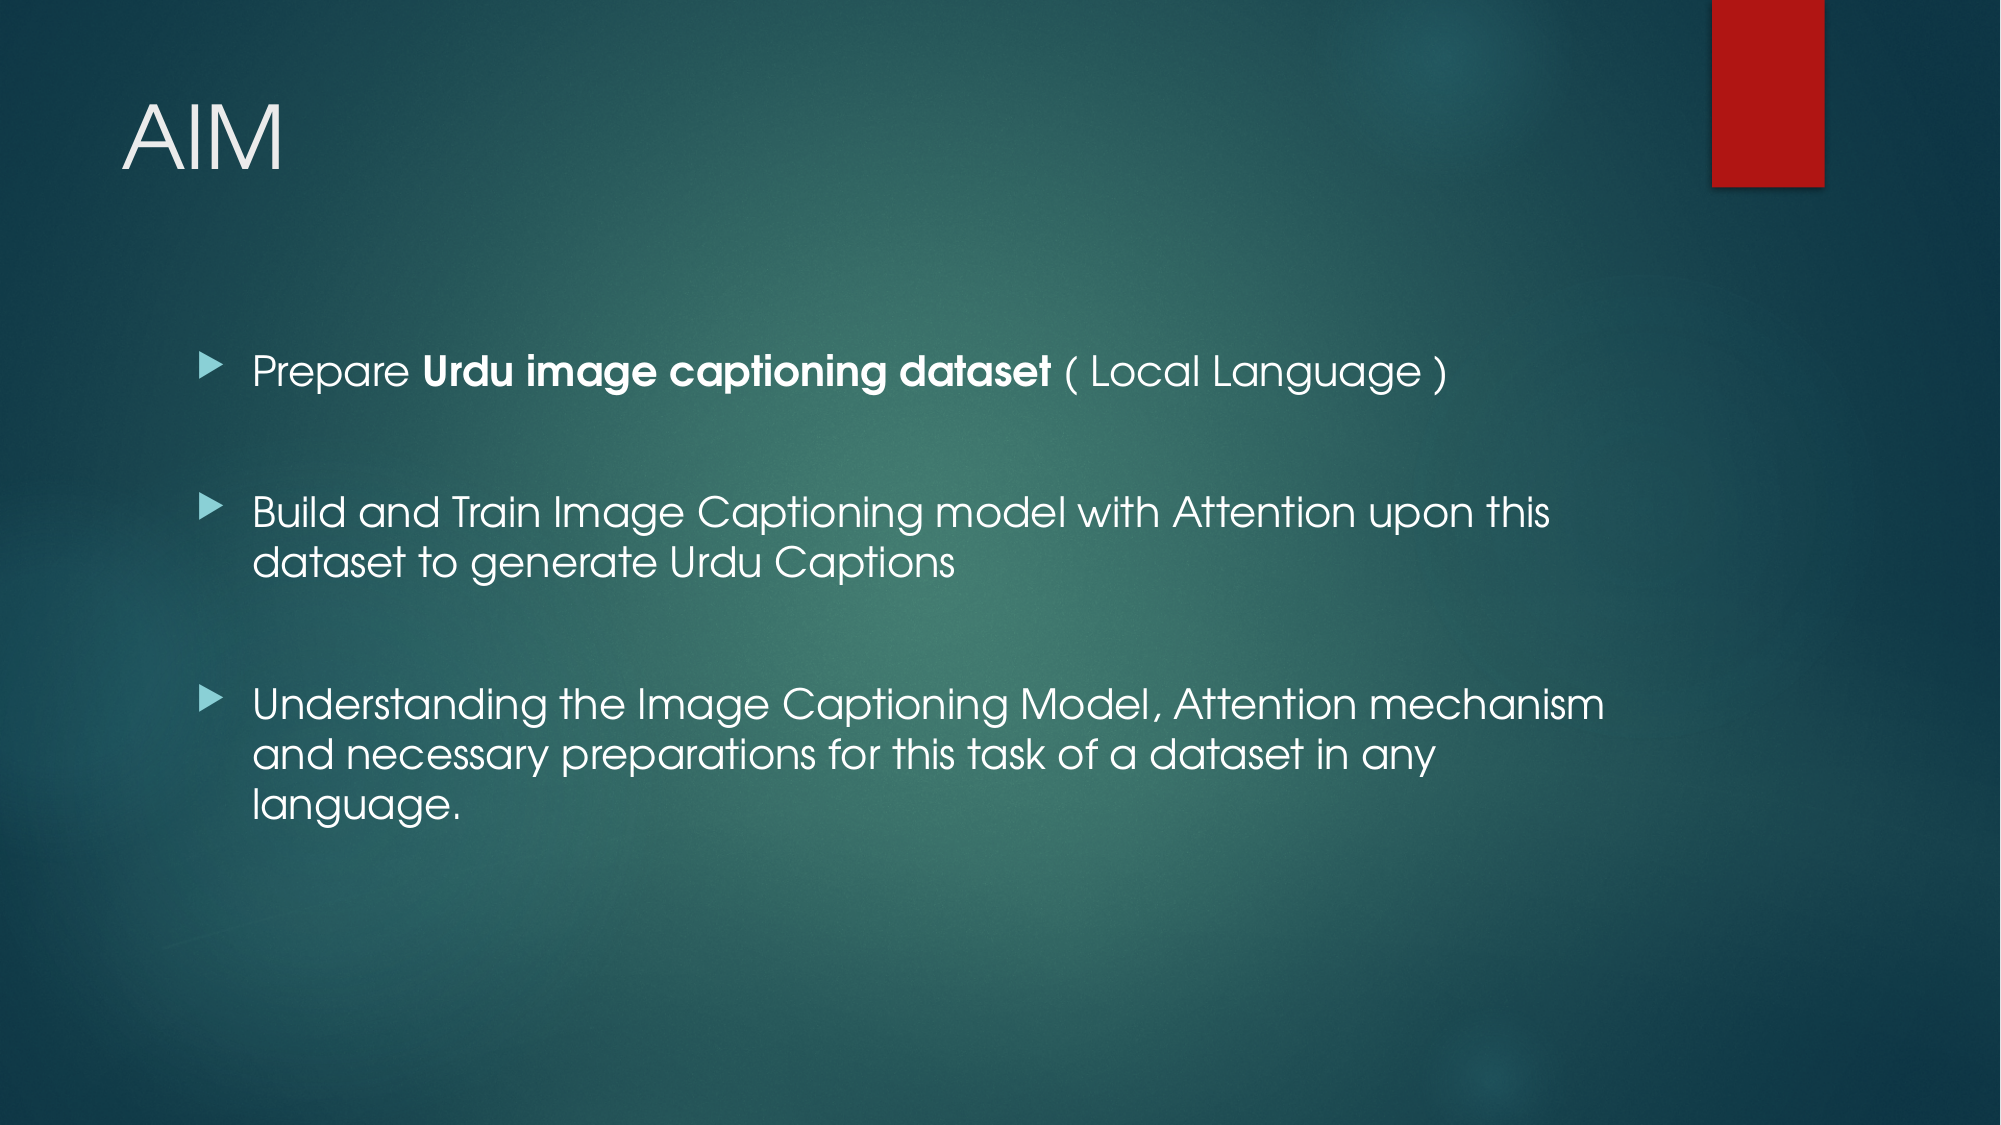

# AIM
Prepare Urdu image captioning dataset ( Local Language )

Build and Train Image Captioning model with Attention upon this dataset to generate Urdu Captions

Understanding the Image Captioning Model, Attention mechanism and necessary preparations for this task of a dataset in any language.